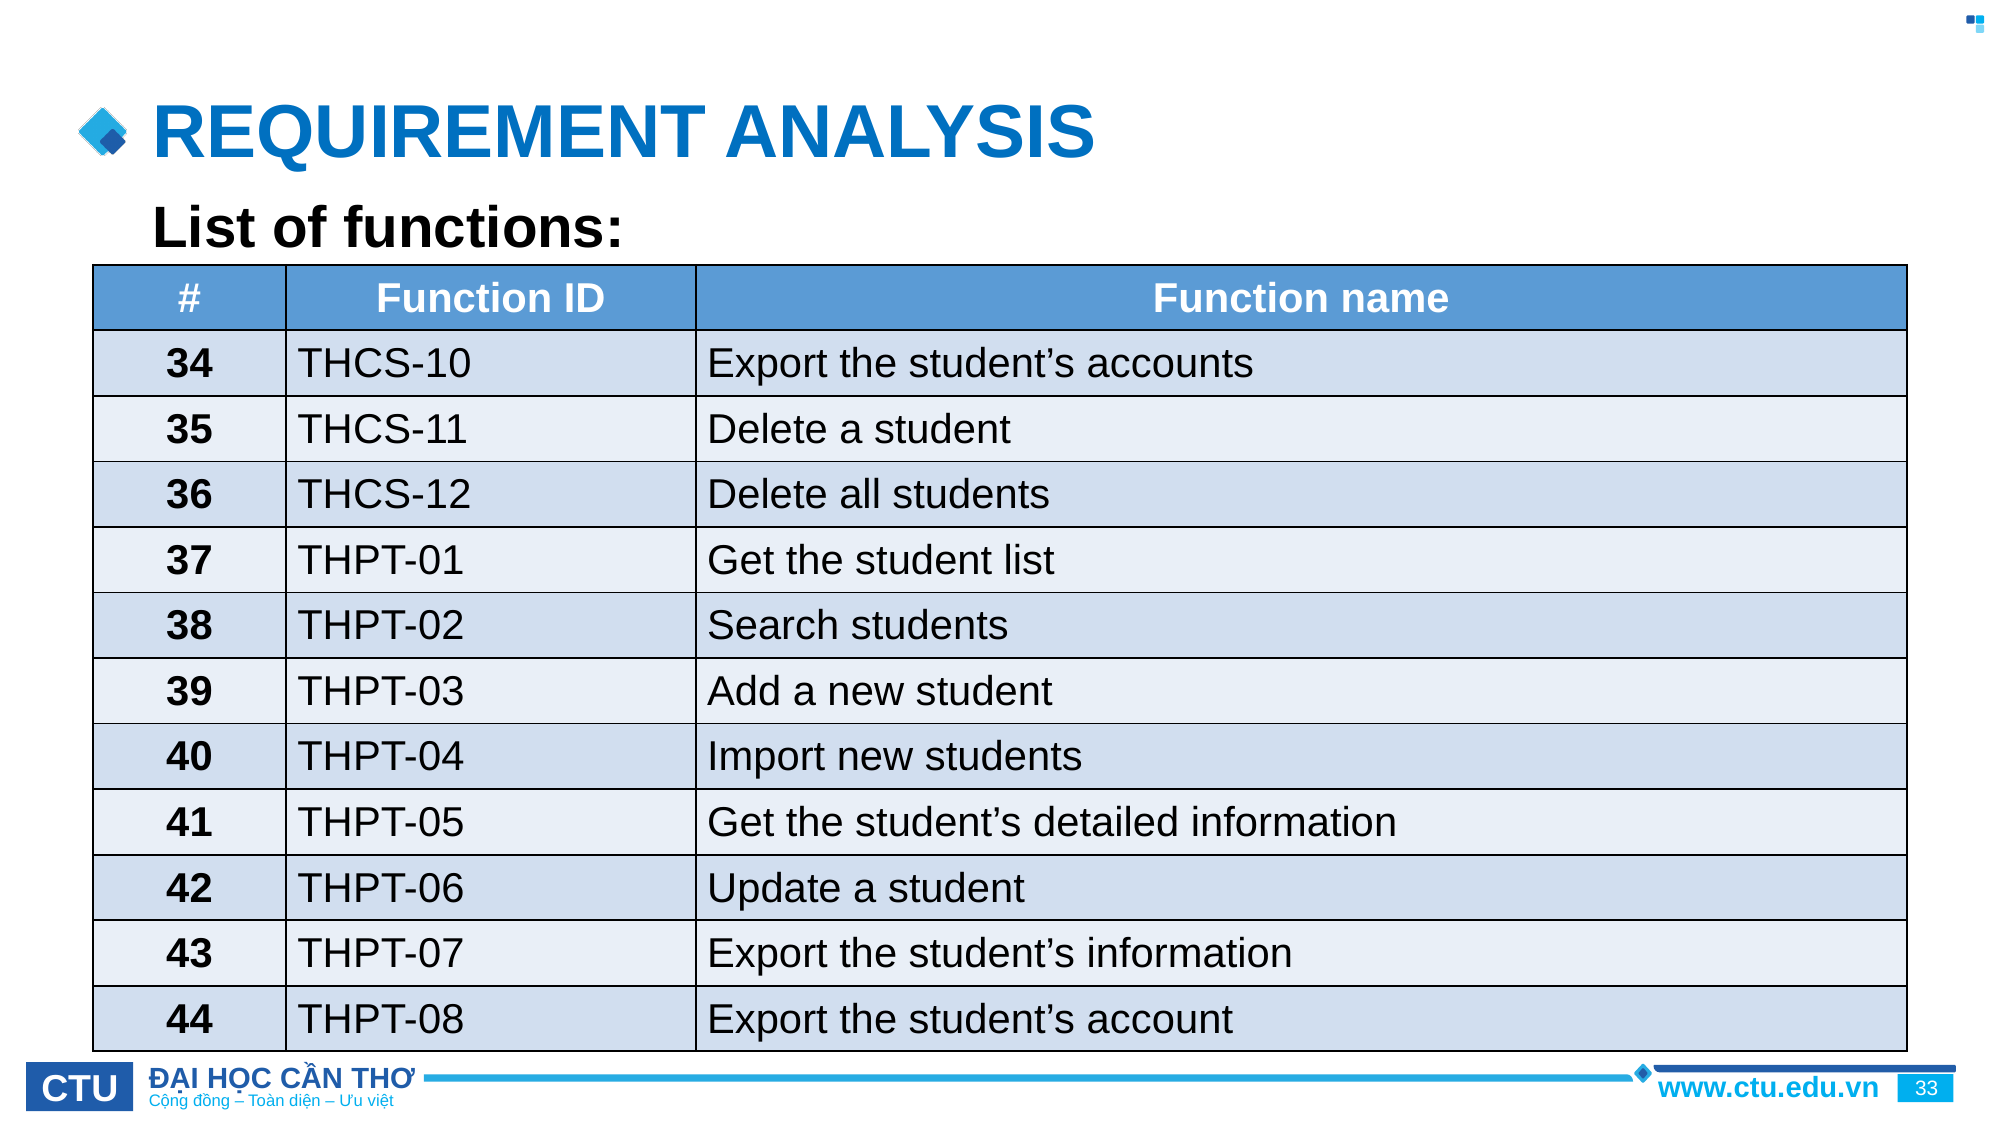

# REQUIREMENT ANALYSIS
List of functions:
| # | Function ID | Function name |
| --- | --- | --- |
| 34 | THCS-10 | Export the student’s accounts |
| 35 | THCS-11 | Delete a student |
| 36 | THCS-12 | Delete all students |
| 37 | THPT-01 | Get the student list |
| 38 | THPT-02 | Search students |
| 39 | THPT-03 | Add a new student |
| 40 | THPT-04 | Import new students |
| 41 | THPT-05 | Get the student’s detailed information |
| 42 | THPT-06 | Update a student |
| 43 | THPT-07 | Export the student’s information |
| 44 | THPT-08 | Export the student’s account |